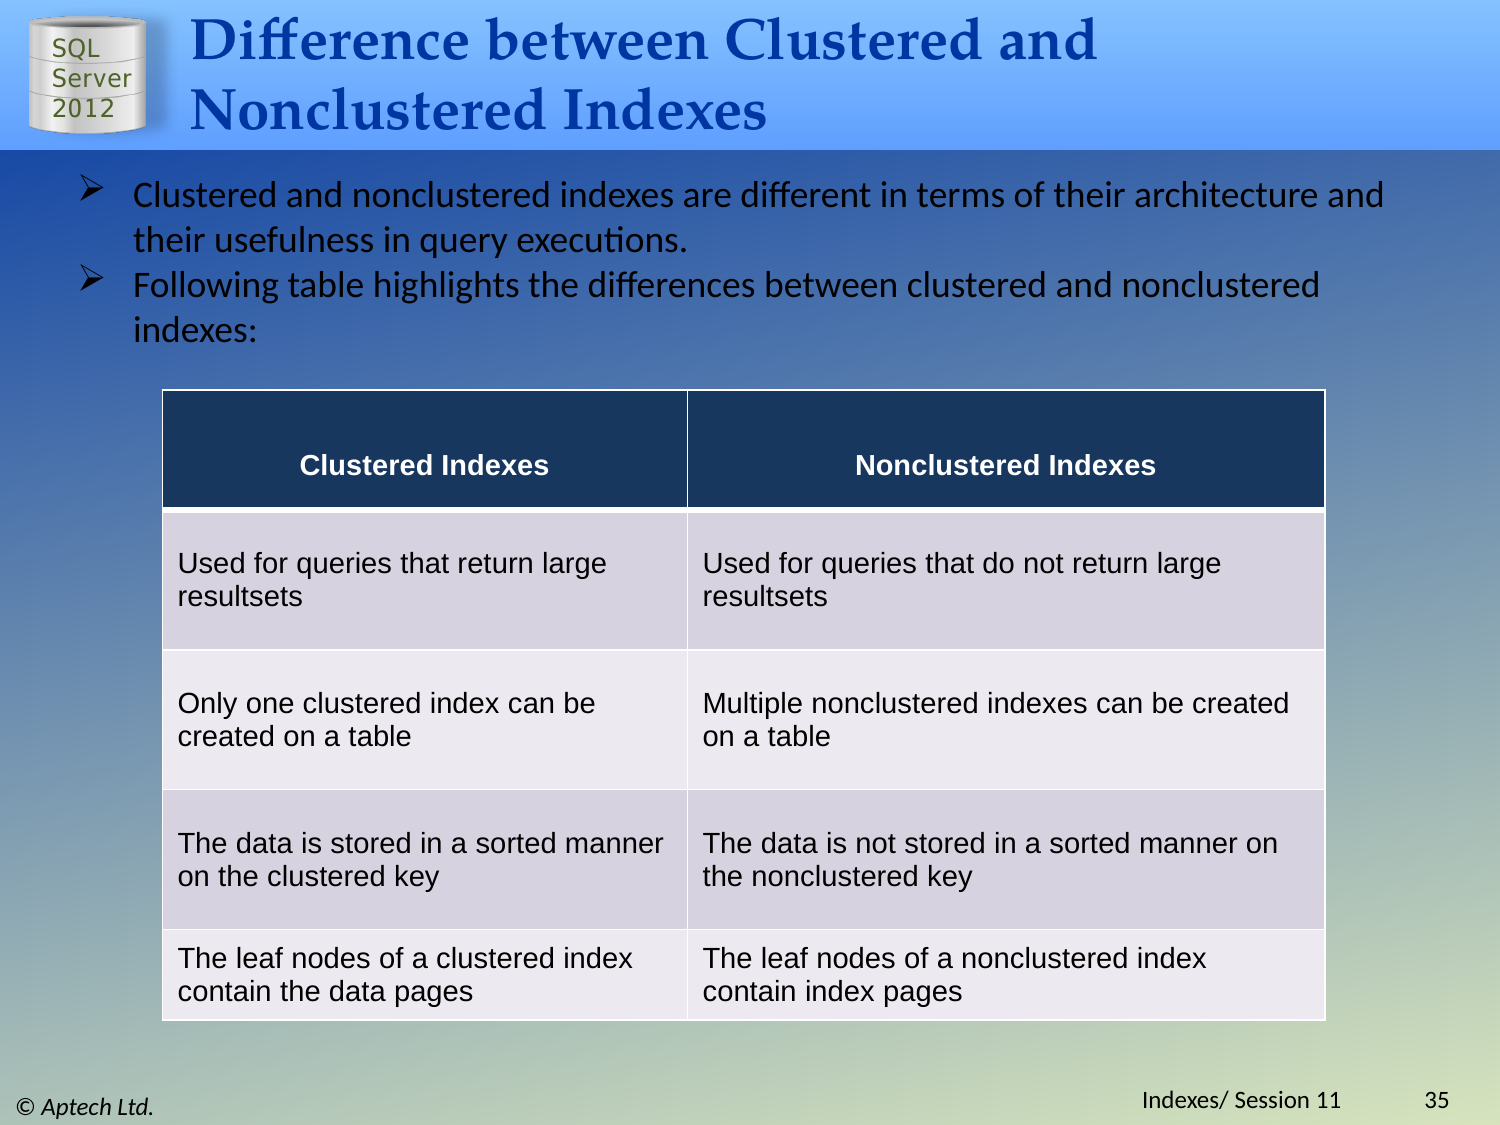

# Difference between Clustered and Nonclustered Indexes
Clustered and nonclustered indexes are different in terms of their architecture and their usefulness in query executions.
Following table highlights the differences between clustered and nonclustered indexes:
| Clustered Indexes | Nonclustered Indexes |
| --- | --- |
| Used for queries that return large resultsets | Used for queries that do not return large resultsets |
| Only one clustered index can be created on a table | Multiple nonclustered indexes can be created on a table |
| The data is stored in a sorted manner on the clustered key | The data is not stored in a sorted manner on the nonclustered key |
| The leaf nodes of a clustered index contain the data pages | The leaf nodes of a nonclustered index contain index pages |
Indexes/ Session 11
35